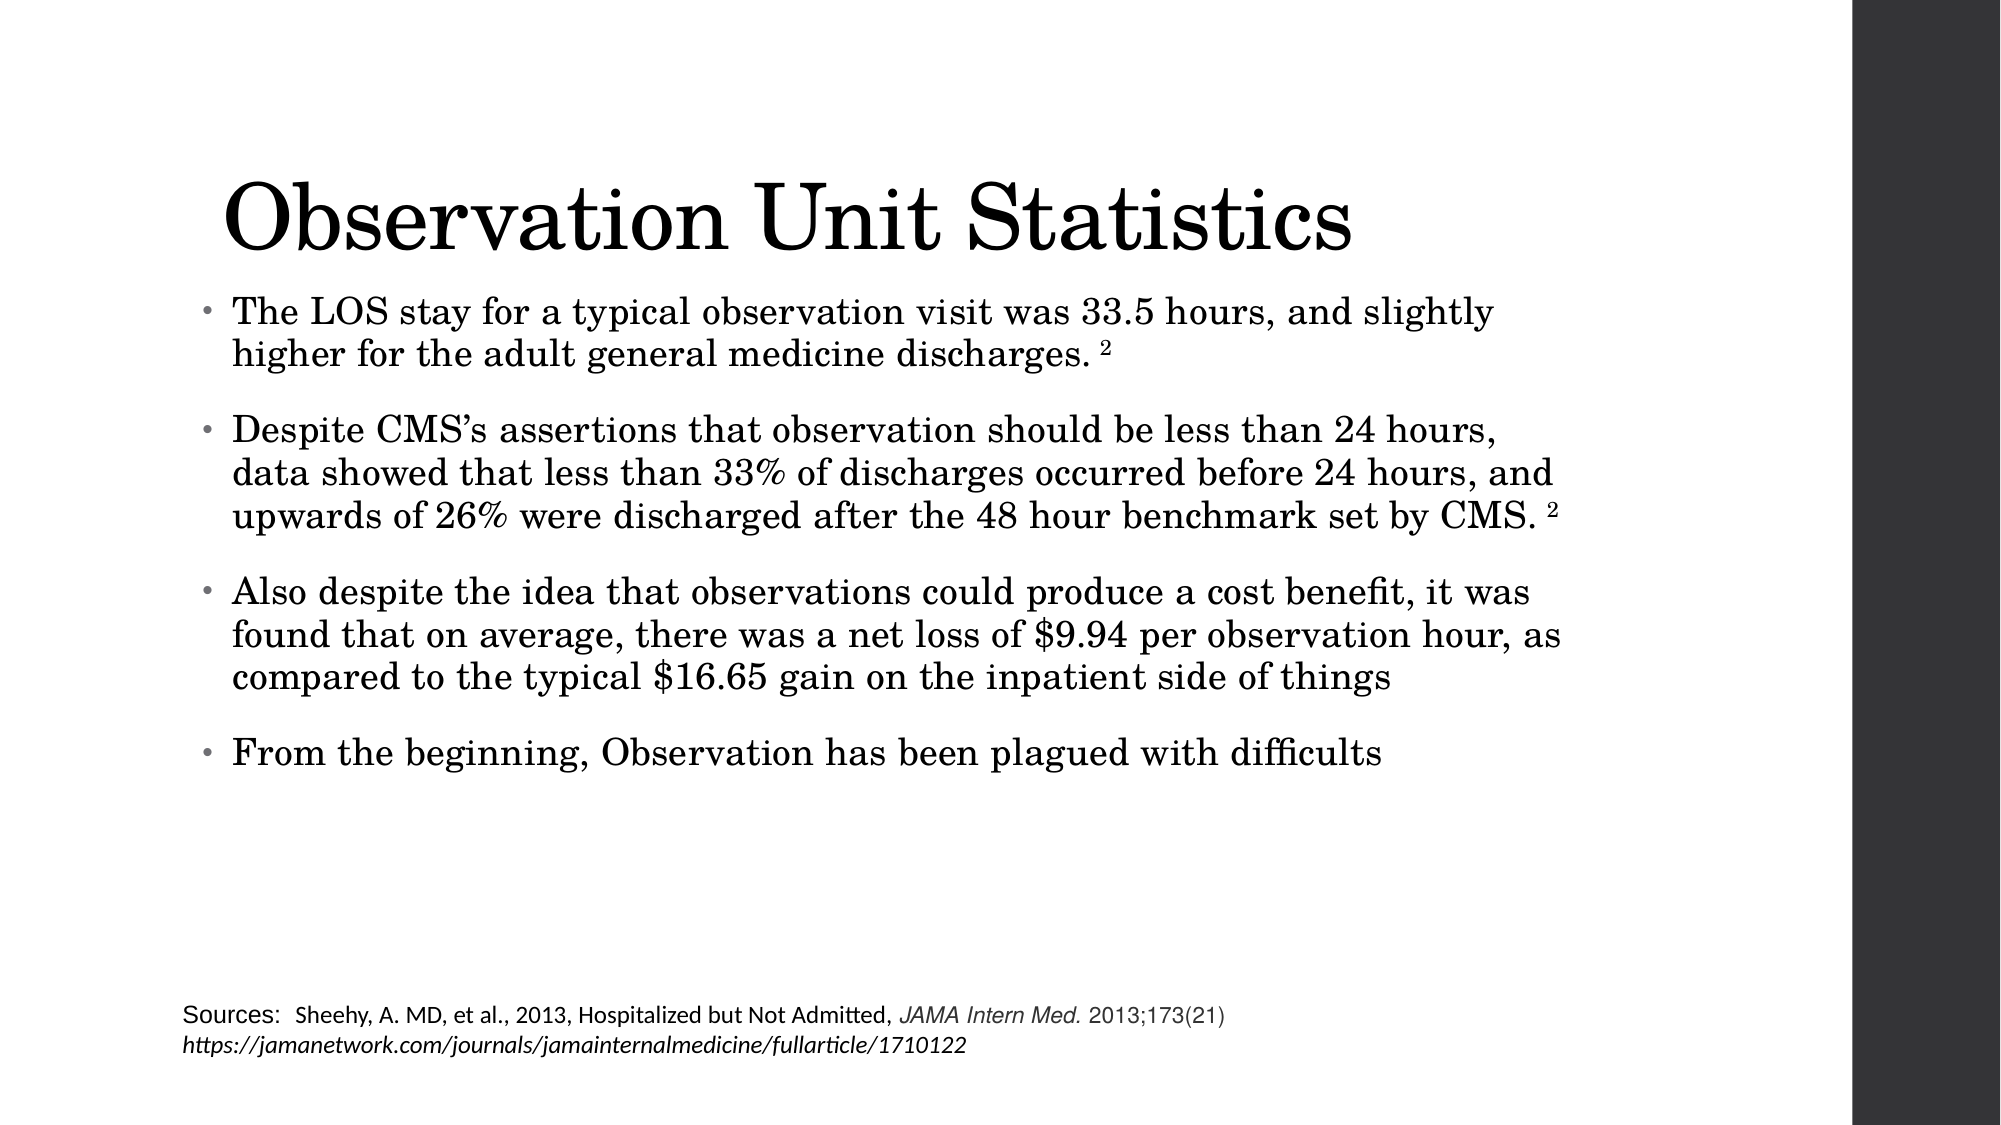

# Observation Unit Statistics
The LOS stay for a typical observation visit was 33.5 hours, and slightly higher for the adult general medicine discharges. 2
Despite CMS’s assertions that observation should be less than 24 hours, data showed that less than 33% of discharges occurred before 24 hours, and upwards of 26% were discharged after the 48 hour benchmark set by CMS. 2
Also despite the idea that observations could produce a cost benefit, it was found that on average, there was a net loss of $9.94 per observation hour, as compared to the typical $16.65 gain on the inpatient side of things
From the beginning, Observation has been plagued with difficults
Sources:  Sheehy, A. MD, et al., 2013, Hospitalized but Not Admitted, JAMA Intern Med. 2013;173(21)
https://jamanetwork.com/journals/jamainternalmedicine/fullarticle/1710122